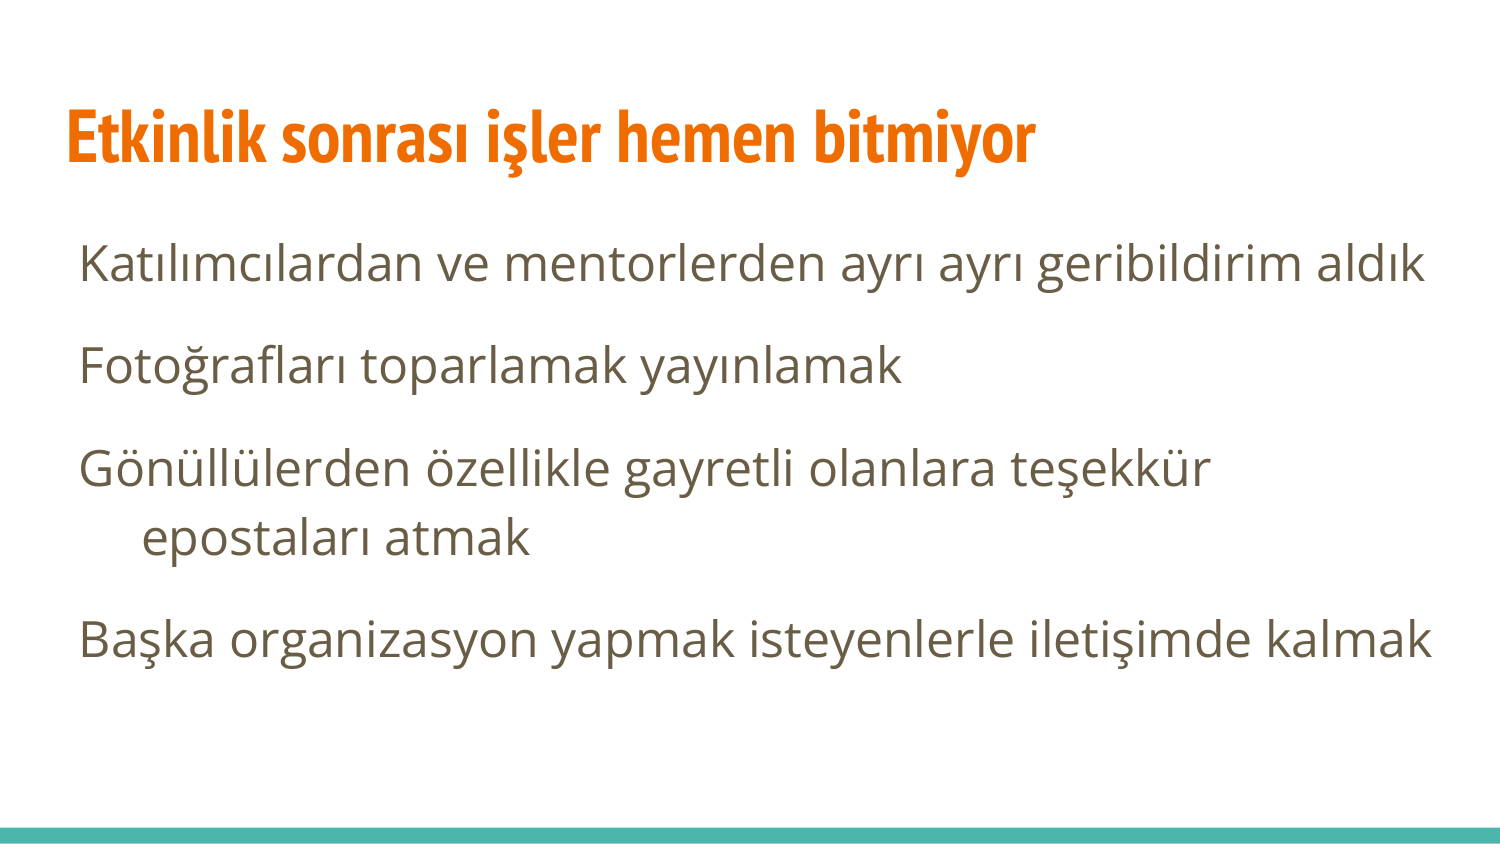

# Etkinlik sonrası işler hemen bitmiyor
Katılımcılardan ve mentorlerden ayrı ayrı geribildirim aldık
Fotoğrafları toparlamak yayınlamak
Gönüllülerden özellikle gayretli olanlara teşekkür epostaları atmak
Başka organizasyon yapmak isteyenlerle iletişimde kalmak